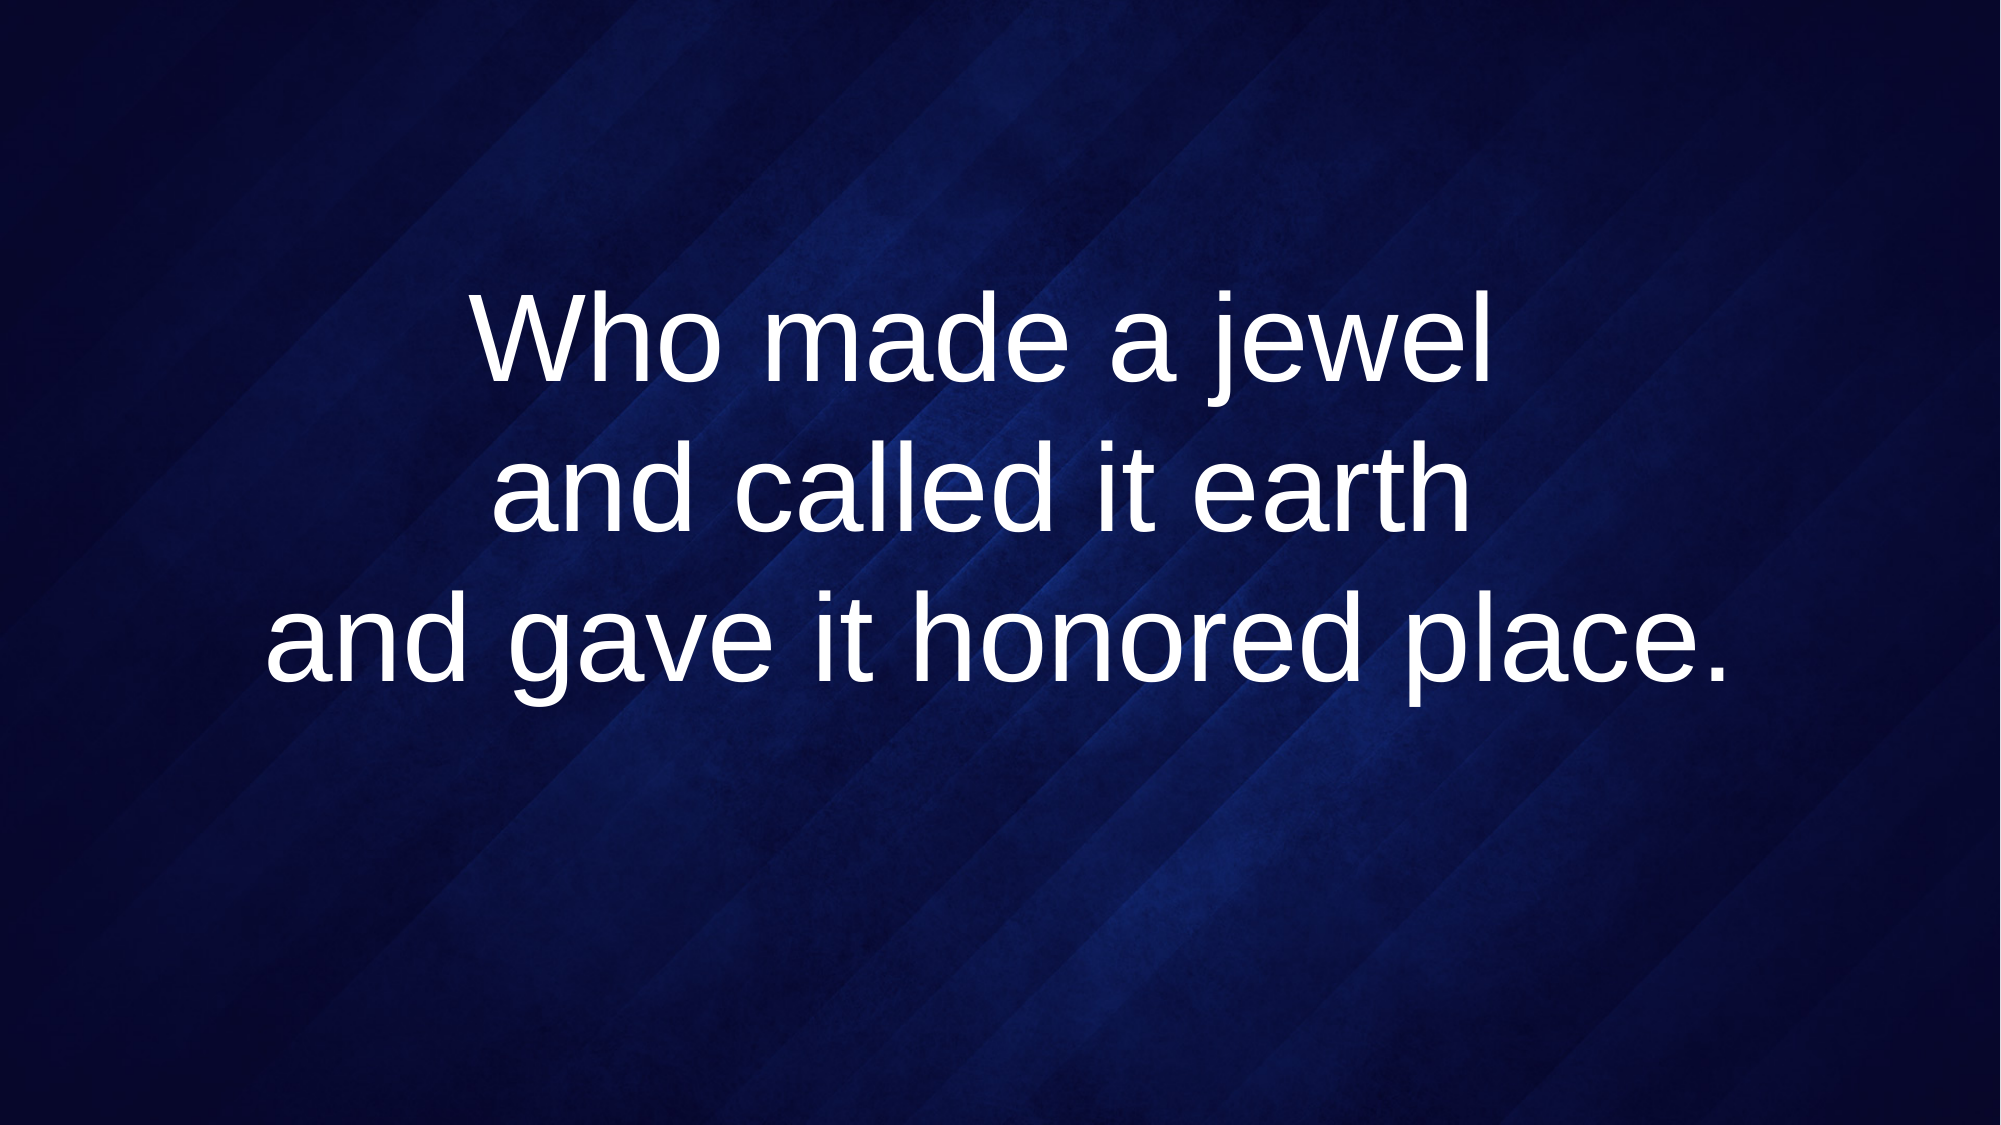

# Who made a jewel and called it earth and gave it honored place.